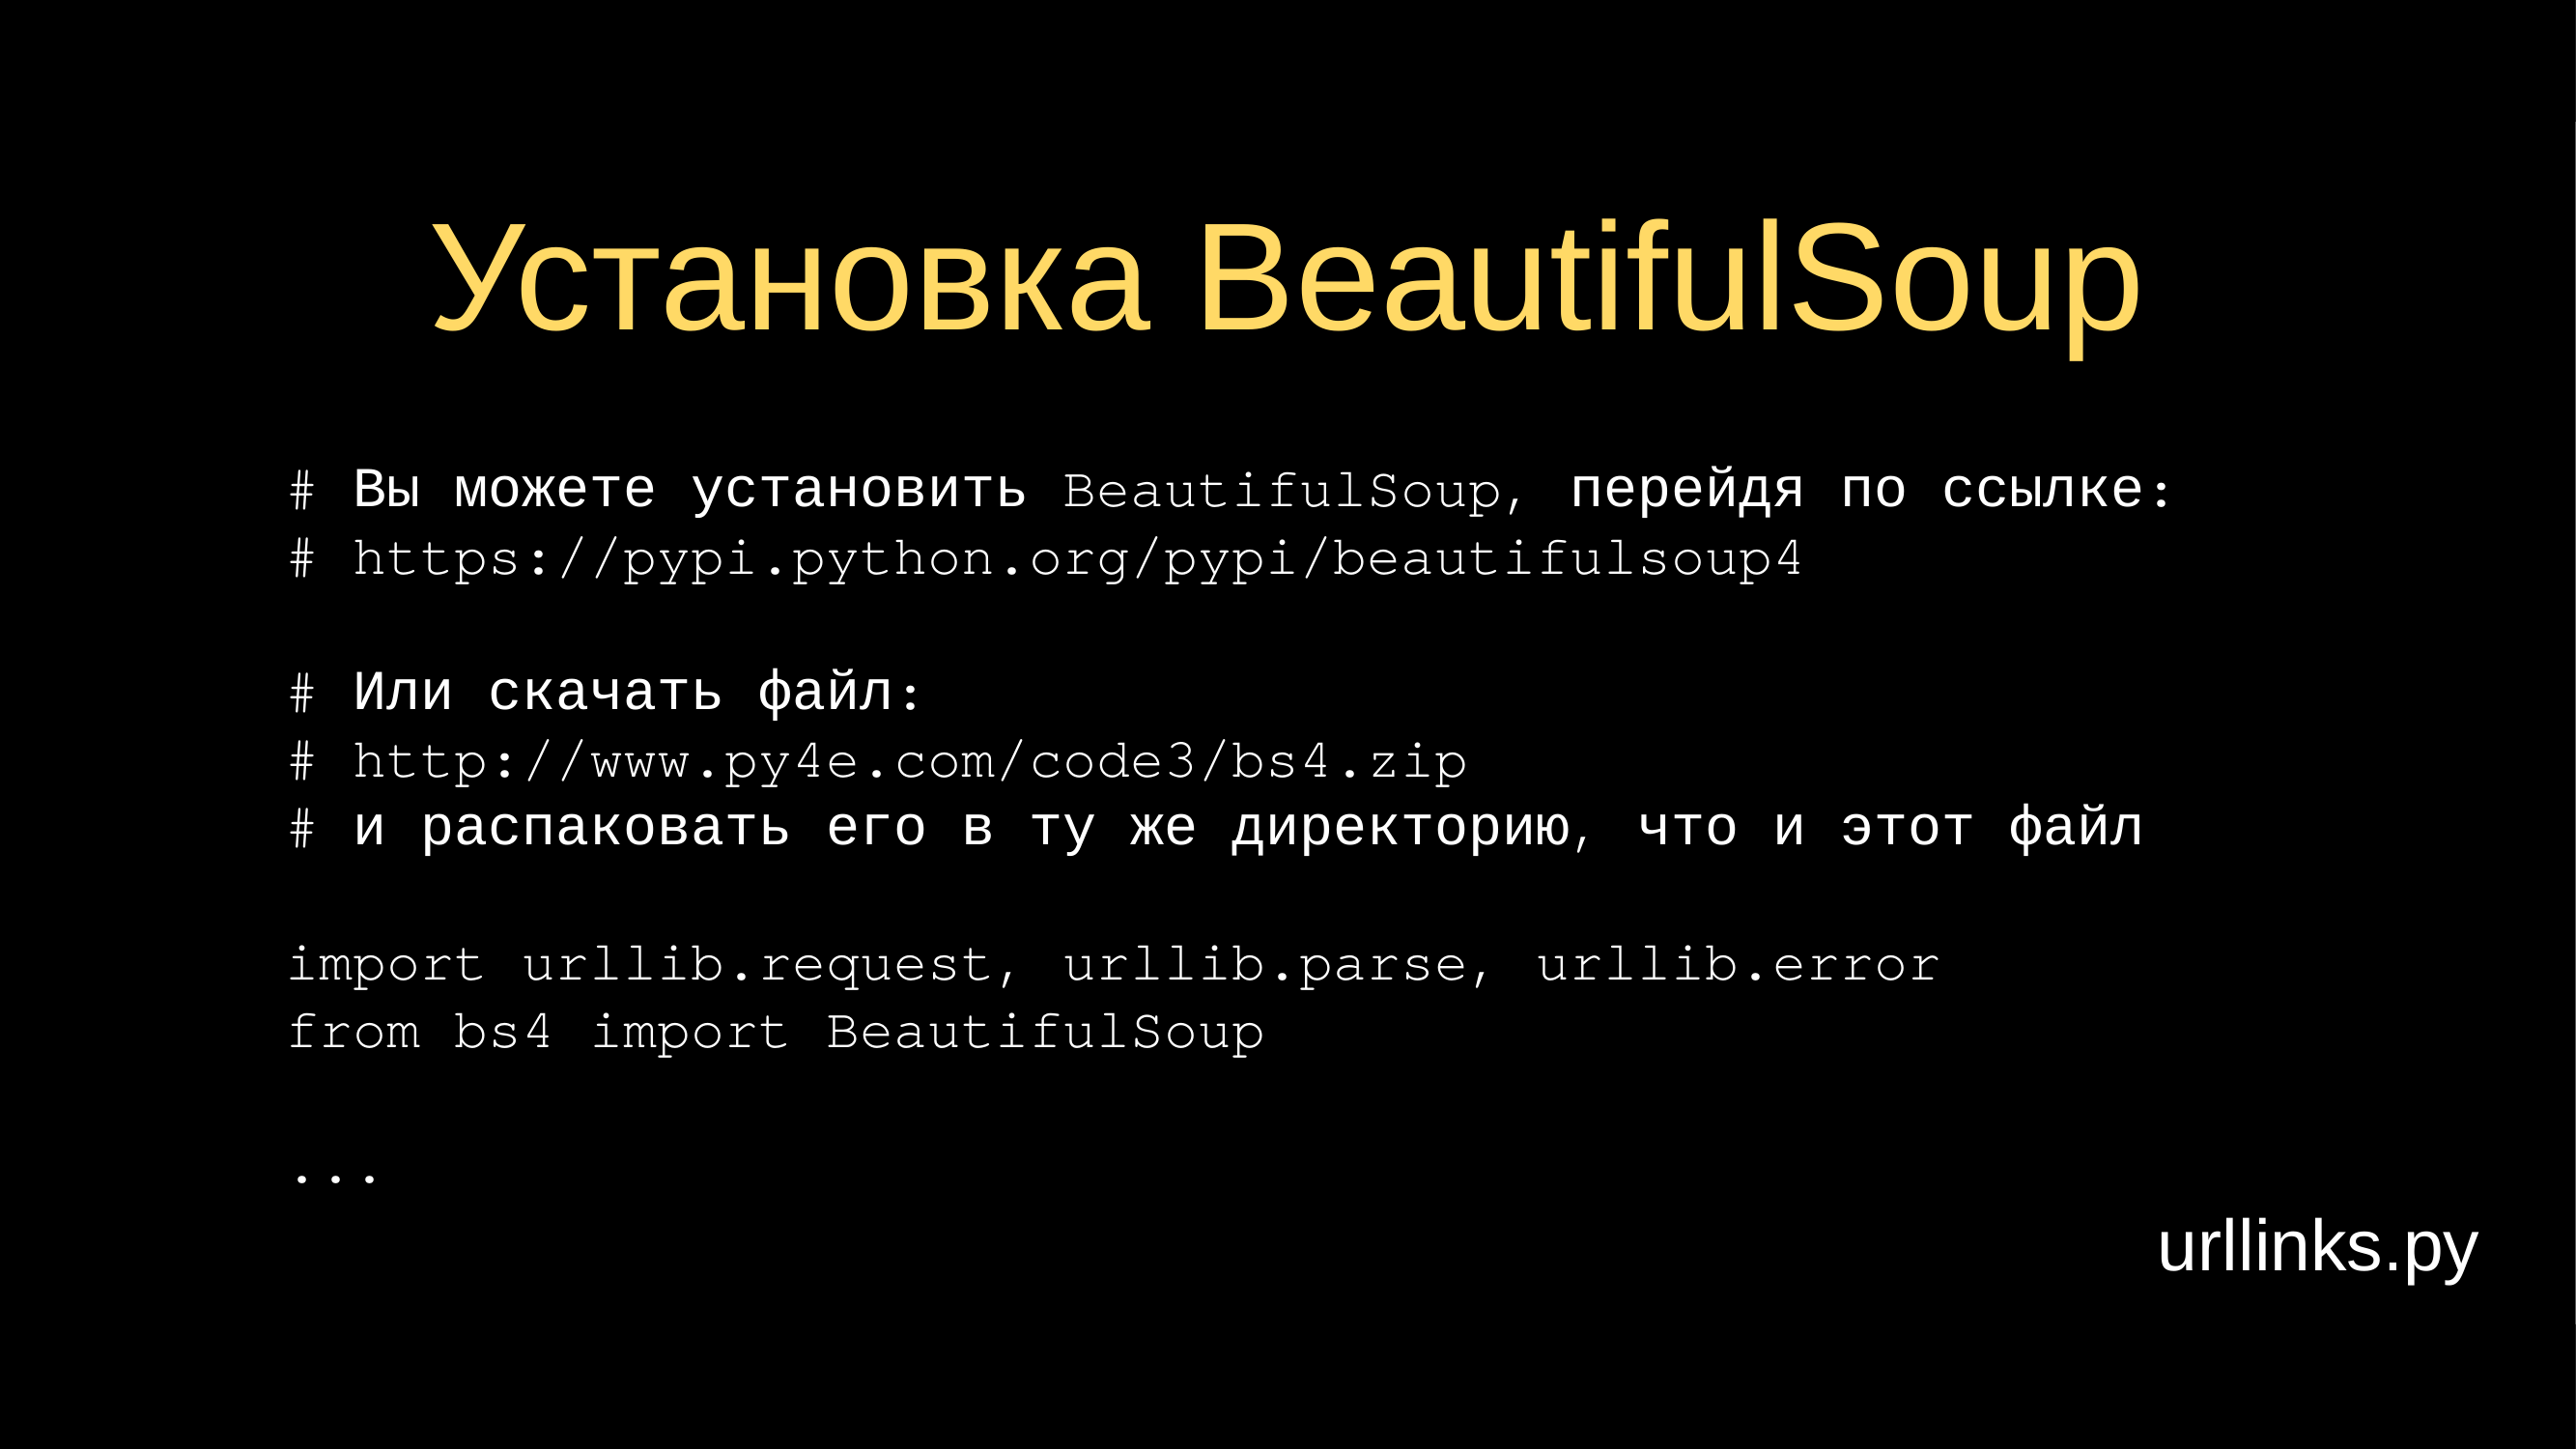

# Установка BeautifulSoup
# Вы можете установить BeautifulSoup, перейдя по ссылке:
# https://pypi.python.org/pypi/beautifulsoup4

# Или скачать файл:
# http://www.py4e.com/code3/bs4.zip
# и распаковать его в ту же директорию, что и этот файл

import urllib.request, urllib.parse, urllib.error
from bs4 import BeautifulSoup

...
urllinks.py